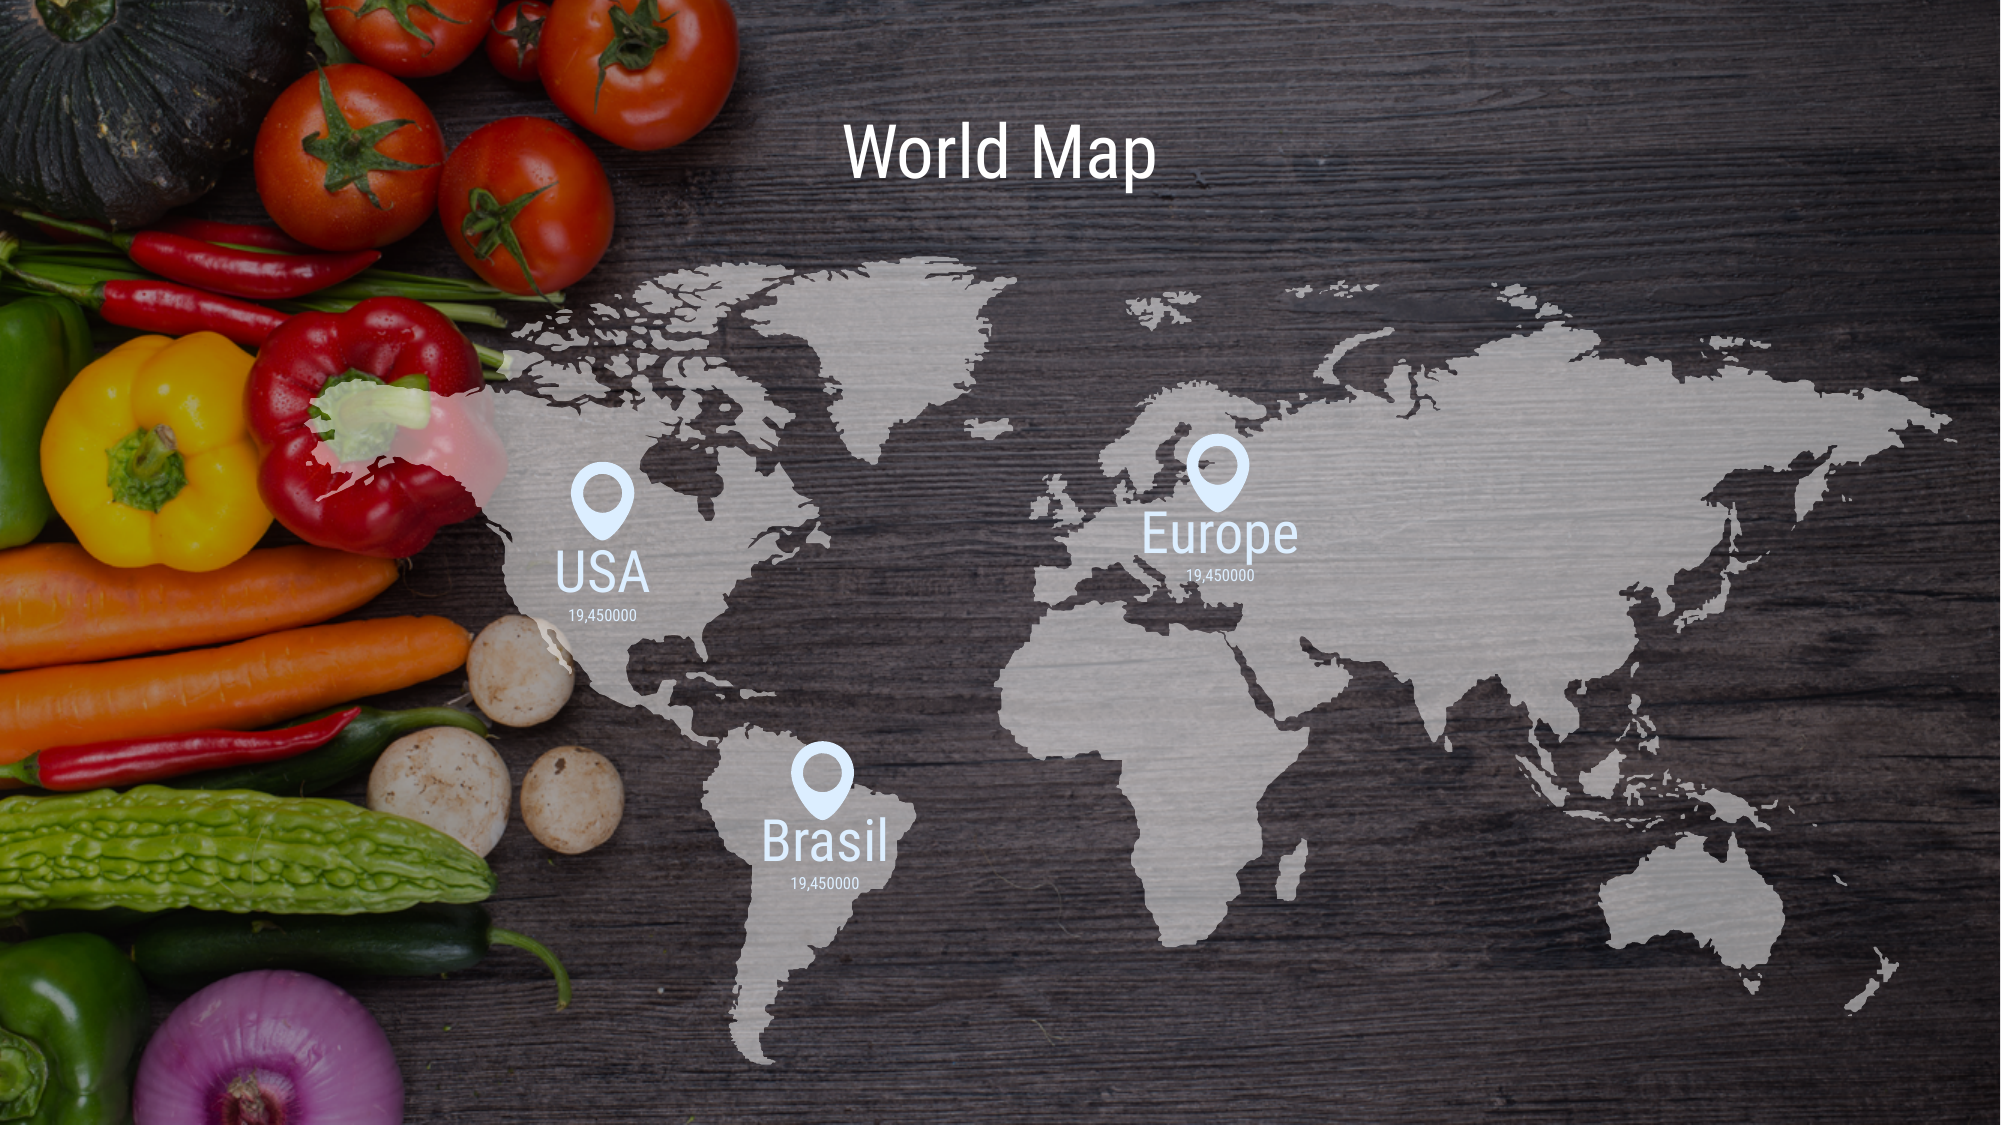

World Map

Europe
19,450000
USA
19,450000

Brasil
19,450000